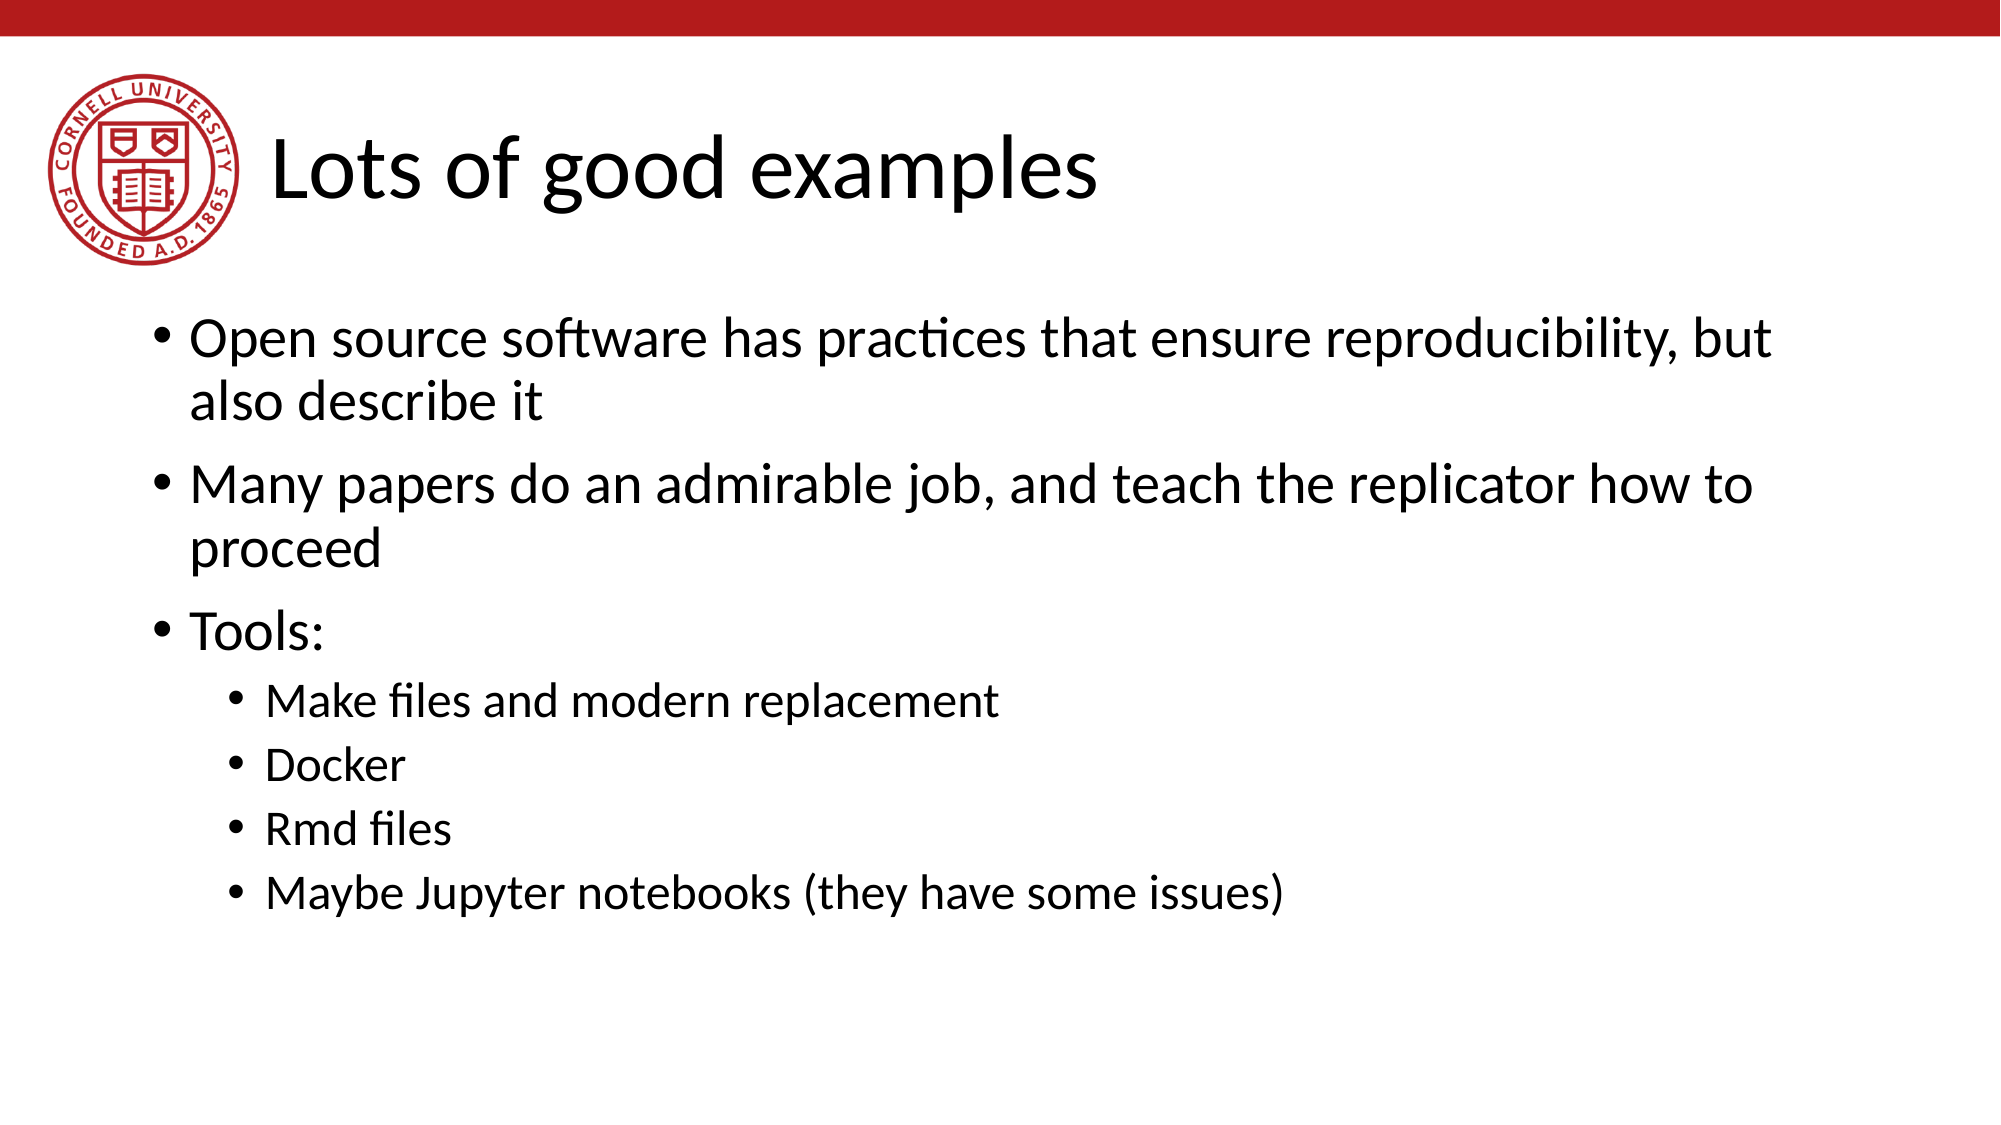

# Lots of good examples
Open source software has practices that ensure reproducibility, but also describe it
Many papers do an admirable job, and teach the replicator how to proceed
Tools:
Make files and modern replacement
Docker
Rmd files
Maybe Jupyter notebooks (they have some issues)